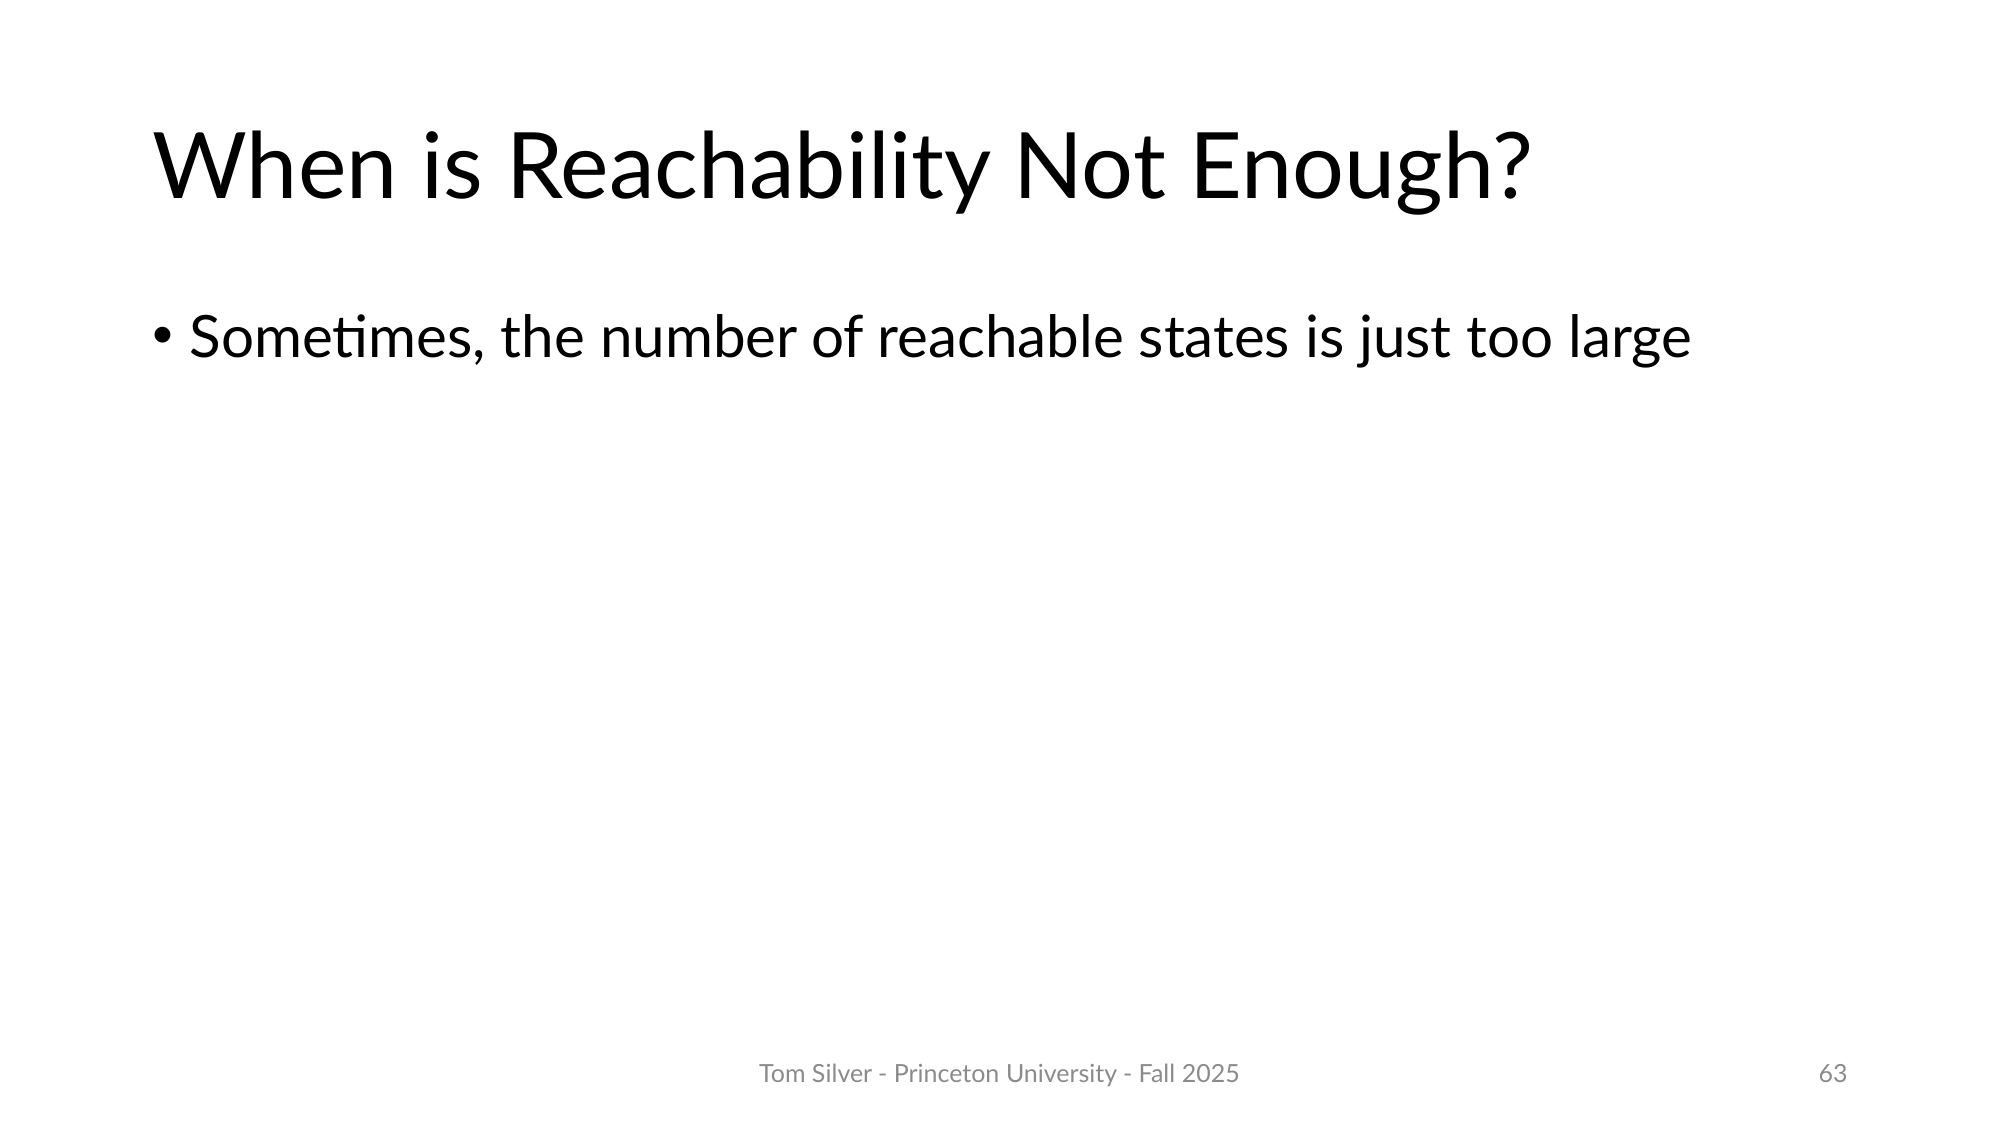

# When is Reachability Not Enough?
Sometimes, the number of reachable states is just too large
Tom Silver - Princeton University - Fall 2025
63